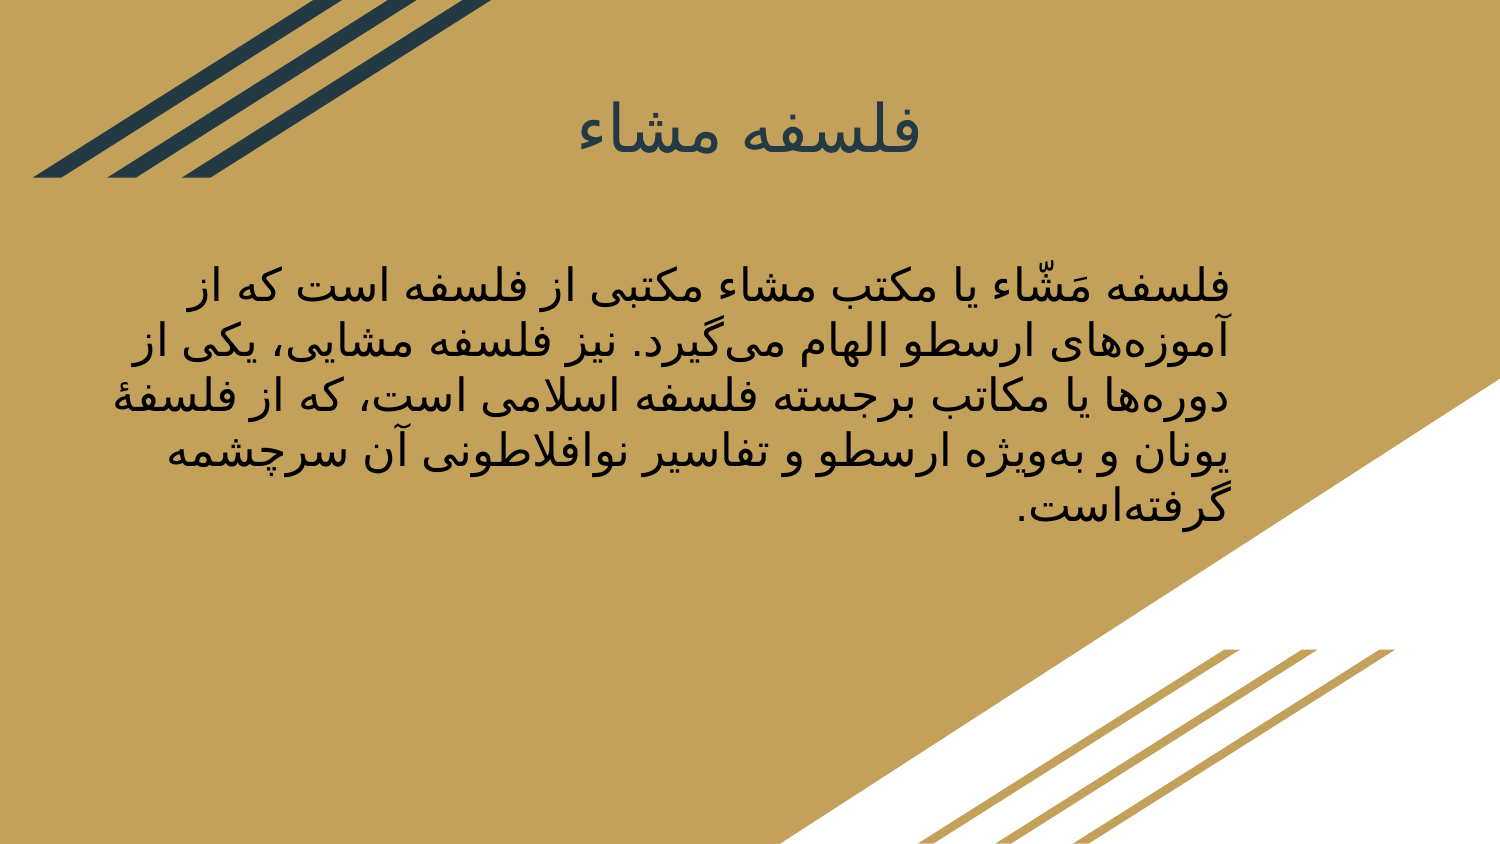

# فلسفه مشاء
فلسفه مَشّاء یا مکتب مشاء مکتبی از فلسفه است که از آموزه‌های ارسطو الهام می‌گیرد. نیز فلسفه مشایی، یکی از دوره‌ها یا مکاتب برجسته فلسفه اسلامی است، که از فلسفهٔ یونان و به‌ویژه ارسطو و تفاسیر نوافلاطونی آن سرچشمه گرفته‌است.